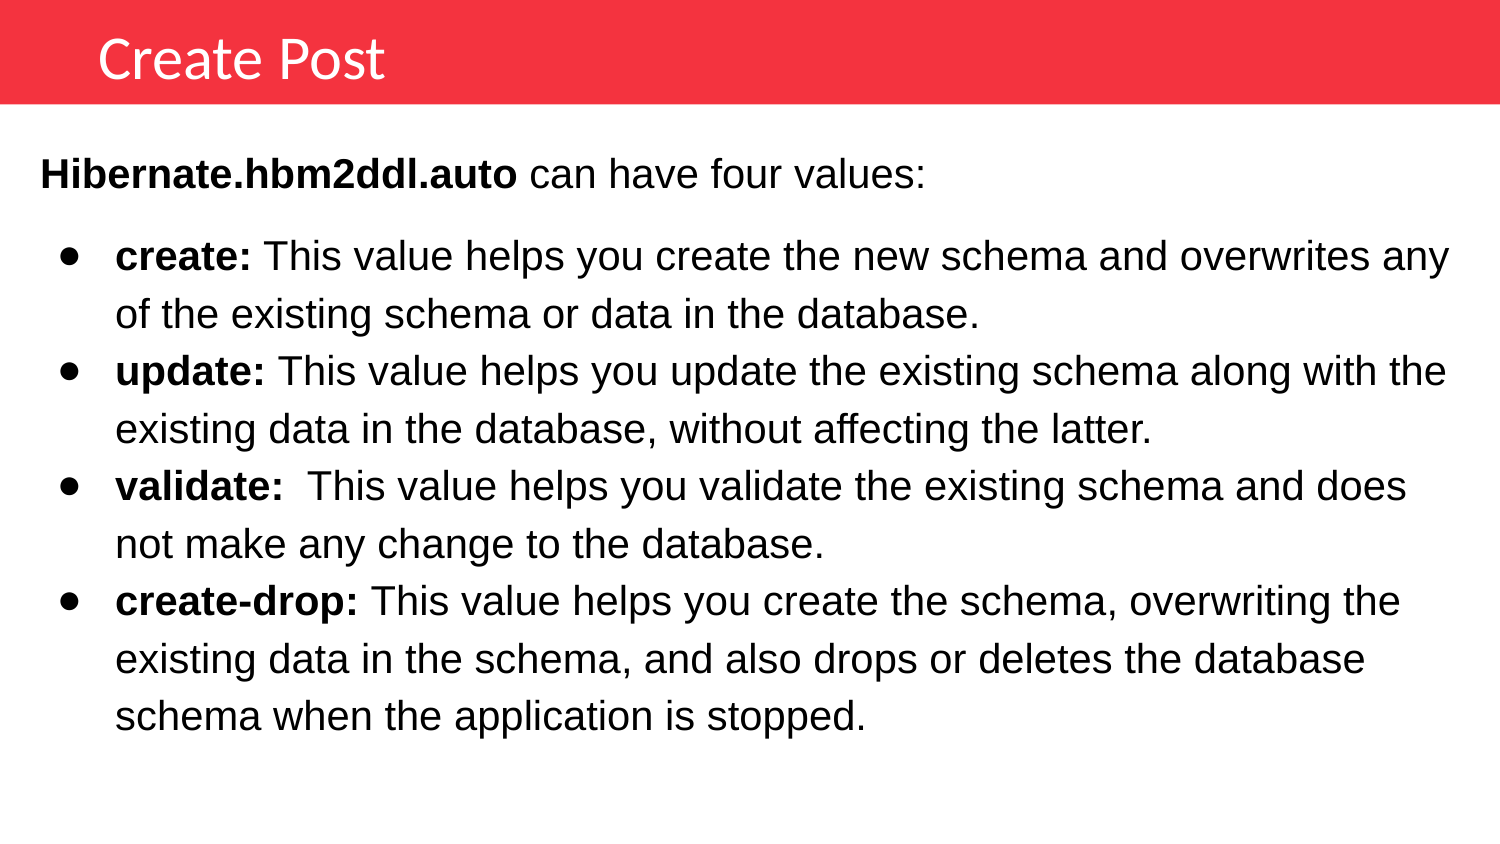

Create Post

Hibernate.hbm2ddl.auto can have four values:
create: This value helps you create the new schema and overwrites any of the existing schema or data in the database.
update: This value helps you update the existing schema along with the existing data in the database, without affecting the latter.
validate:  This value helps you validate the existing schema and does not make any change to the database.
create-drop: This value helps you create the schema, overwriting the existing data in the schema, and also drops or deletes the database schema when the application is stopped.